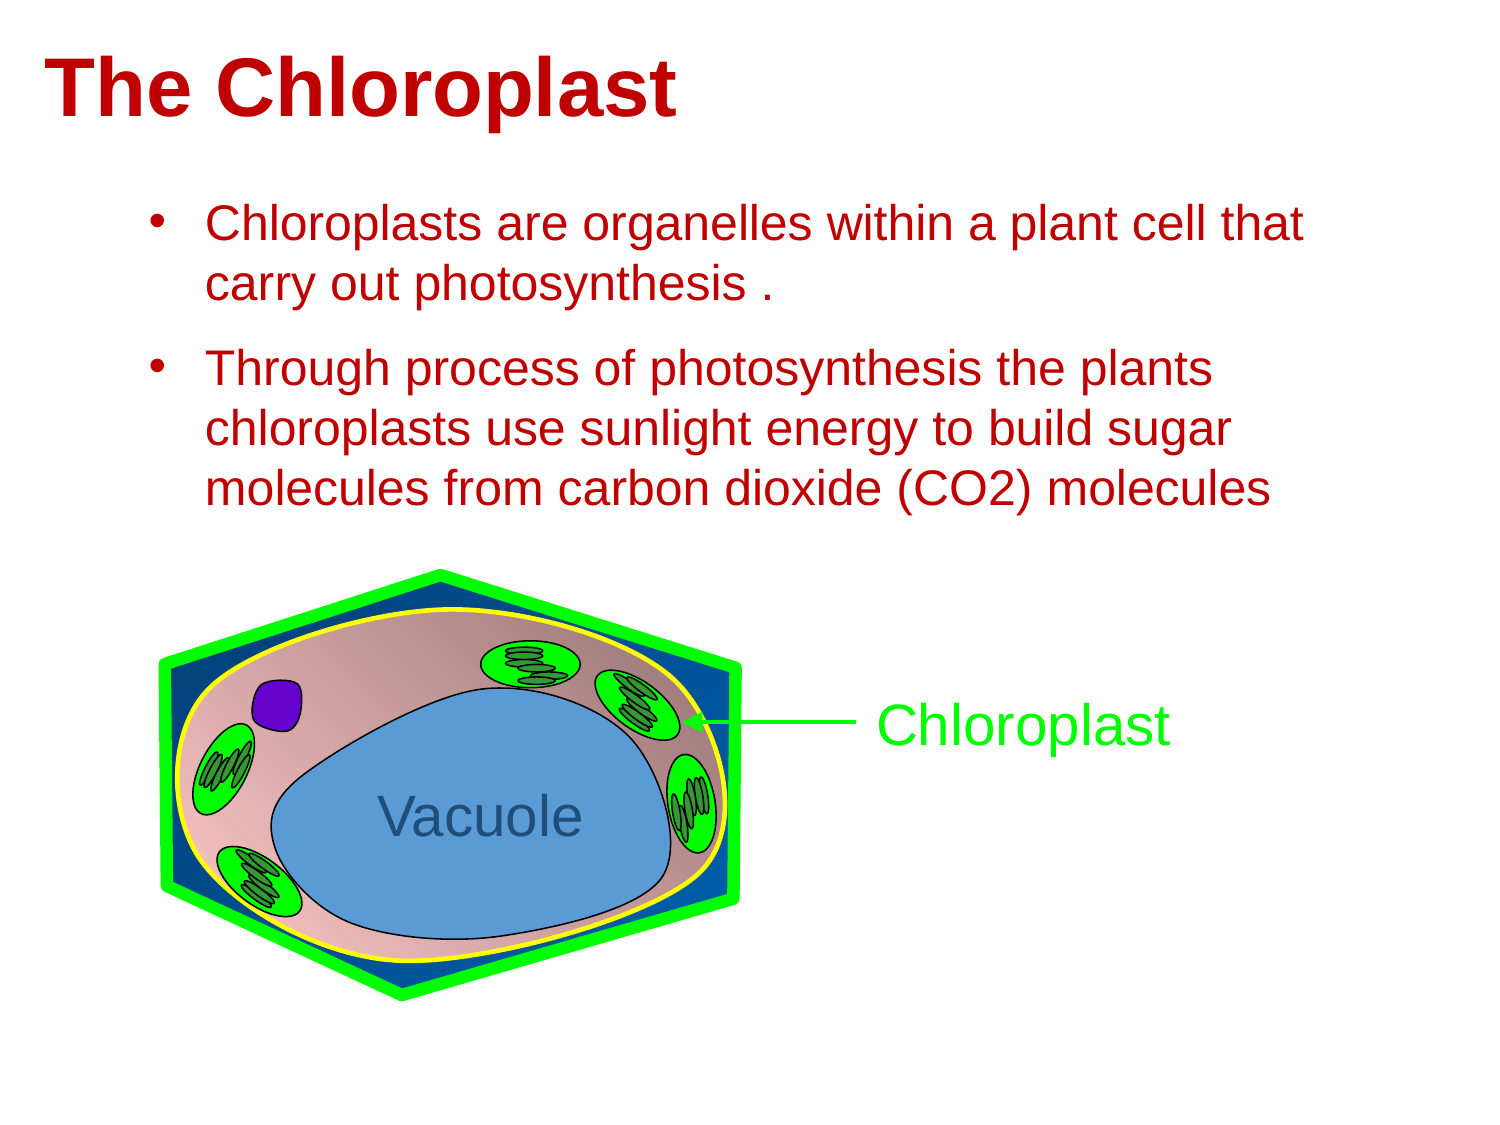

The Chloroplast
Chloroplasts are organelles within a plant cell that carry out photosynthesis .
Through process of photosynthesis the plants chloroplasts use sunlight energy to build sugar molecules from carbon dioxide (CO2) molecules

Chloroplast

Vacuole